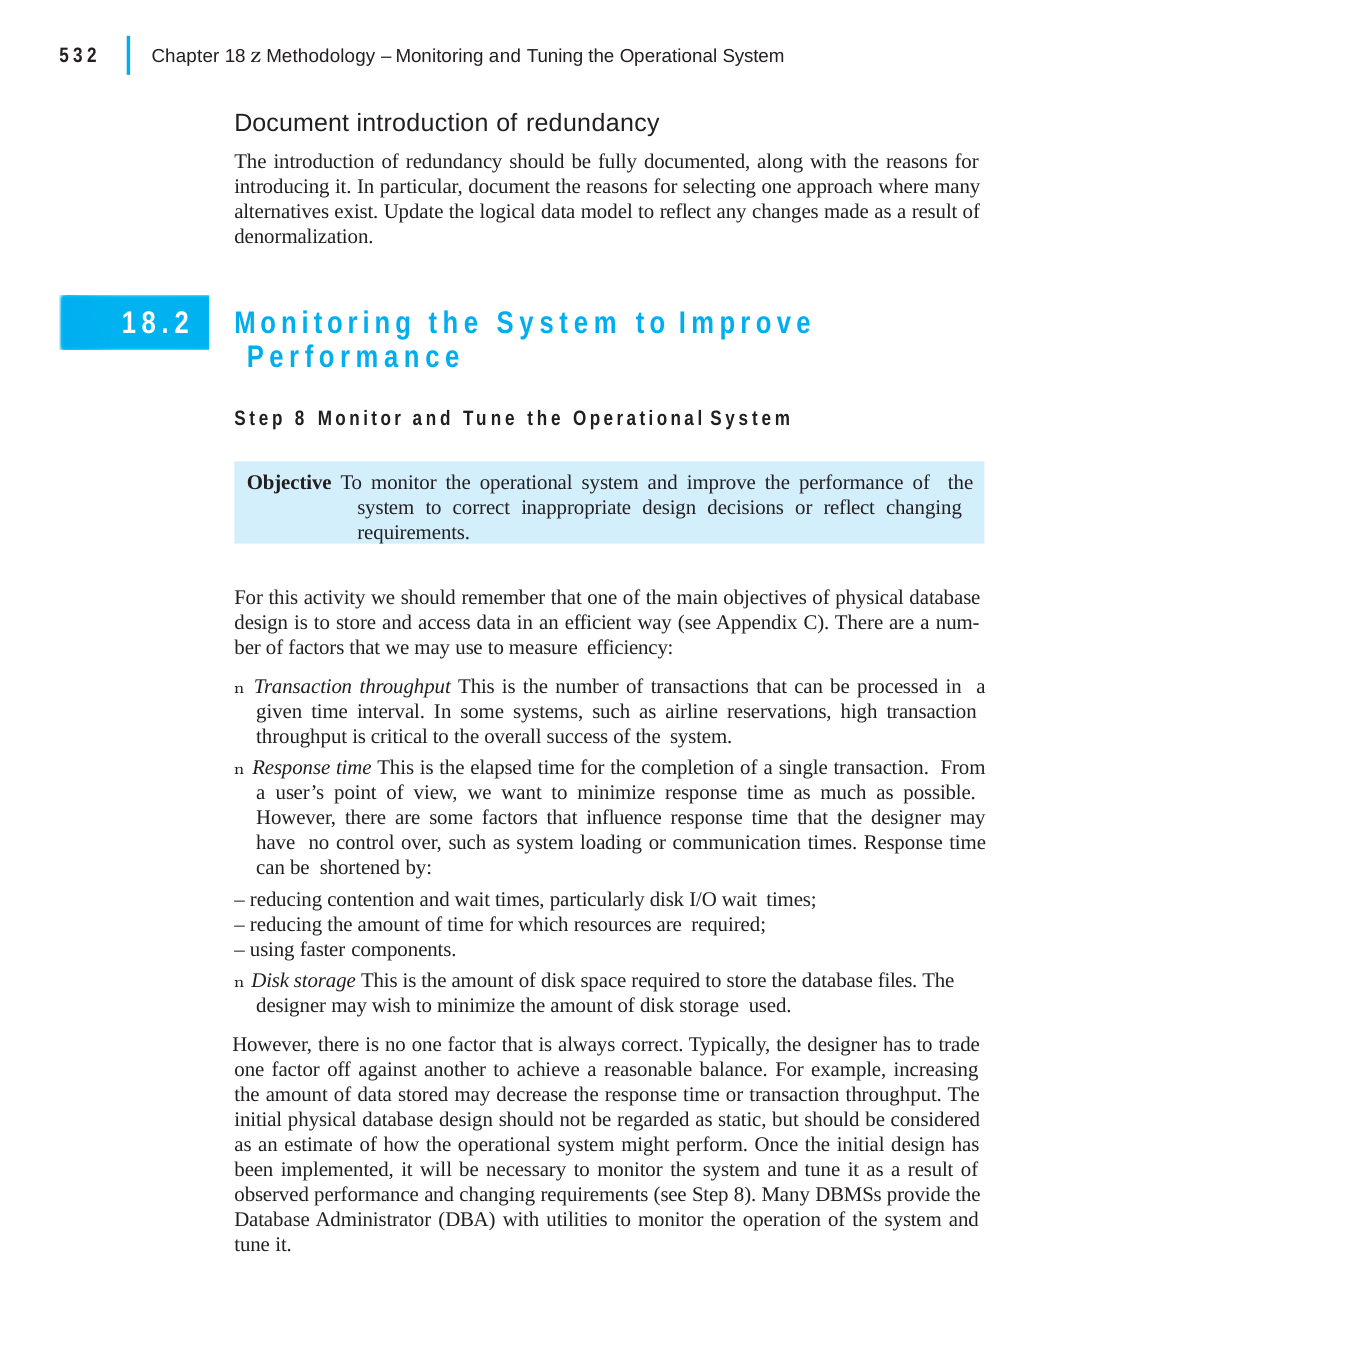

|
532	Chapter 18 z Methodology – Monitoring and Tuning the Operational System
Document introduction of redundancy
The introduction of redundancy should be fully documented, along with the reasons for  introducing it. In particular, document the reasons for selecting one approach where many  alternatives exist. Update the logical data model to reflect any changes made as a result of  denormalization.

Monitoring the System to Improve  Performance
Step 8 Monitor and Tune the Operational System
18.2
Objective To monitor the operational system and improve the performance of  the system to correct inappropriate design decisions or reflect changing  requirements.
For this activity we should remember that one of the main objectives of physical database  design is to store and access data in an efficient way (see Appendix C). There are a num-  ber of factors that we may use to measure efficiency:
n Transaction throughput This is the number of transactions that can be processed in  a given time interval. In some systems, such as airline reservations, high transaction  throughput is critical to the overall success of the system.
n Response time This is the elapsed time for the completion of a single transaction.  From a user’s point of view, we want to minimize response time as much as possible.  However, there are some factors that influence response time that the designer may have  no control over, such as system loading or communication times. Response time can be  shortened by:
– reducing contention and wait times, particularly disk I/O wait times;
– reducing the amount of time for which resources are required;
– using faster components.
n Disk storage This is the amount of disk space required to store the database files. The  designer may wish to minimize the amount of disk storage used.
However, there is no one factor that is always correct. Typically, the designer has to trade  one factor off against another to achieve a reasonable balance. For example, increasing  the amount of data stored may decrease the response time or transaction throughput. The  initial physical database design should not be regarded as static, but should be considered  as an estimate of how the operational system might perform. Once the initial design has  been implemented, it will be necessary to monitor the system and tune it as a result of  observed performance and changing requirements (see Step 8). Many DBMSs provide the  Database Administrator (DBA) with utilities to monitor the operation of the system and  tune it.